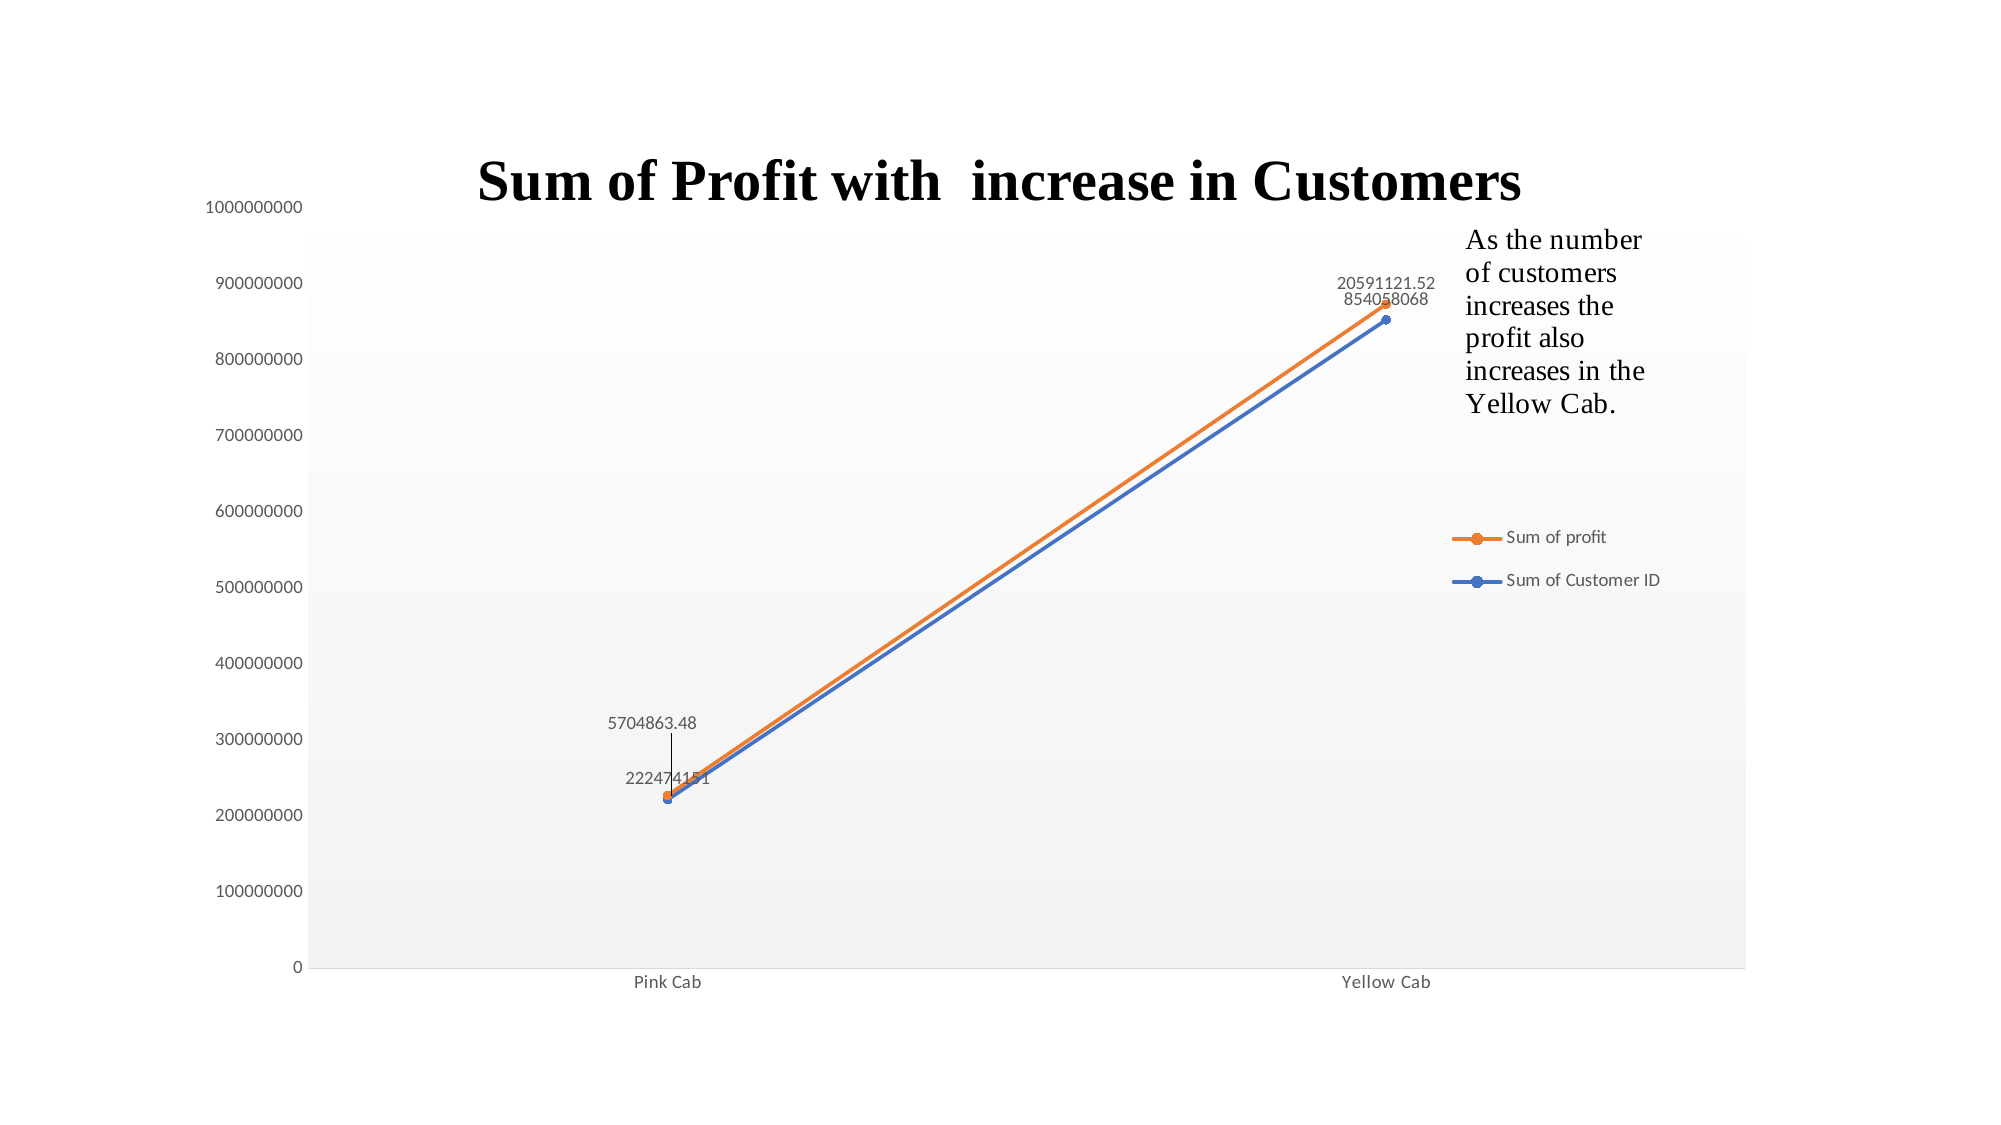

### Chart: Sum of Profit with  increase in Customers

| Category |  |  |
|---|---|---|
| Pink Cab | 222474151.0 | 5704863.480000003 |
| Yellow Cab | 854058068.0 | 20591121.519999992 |